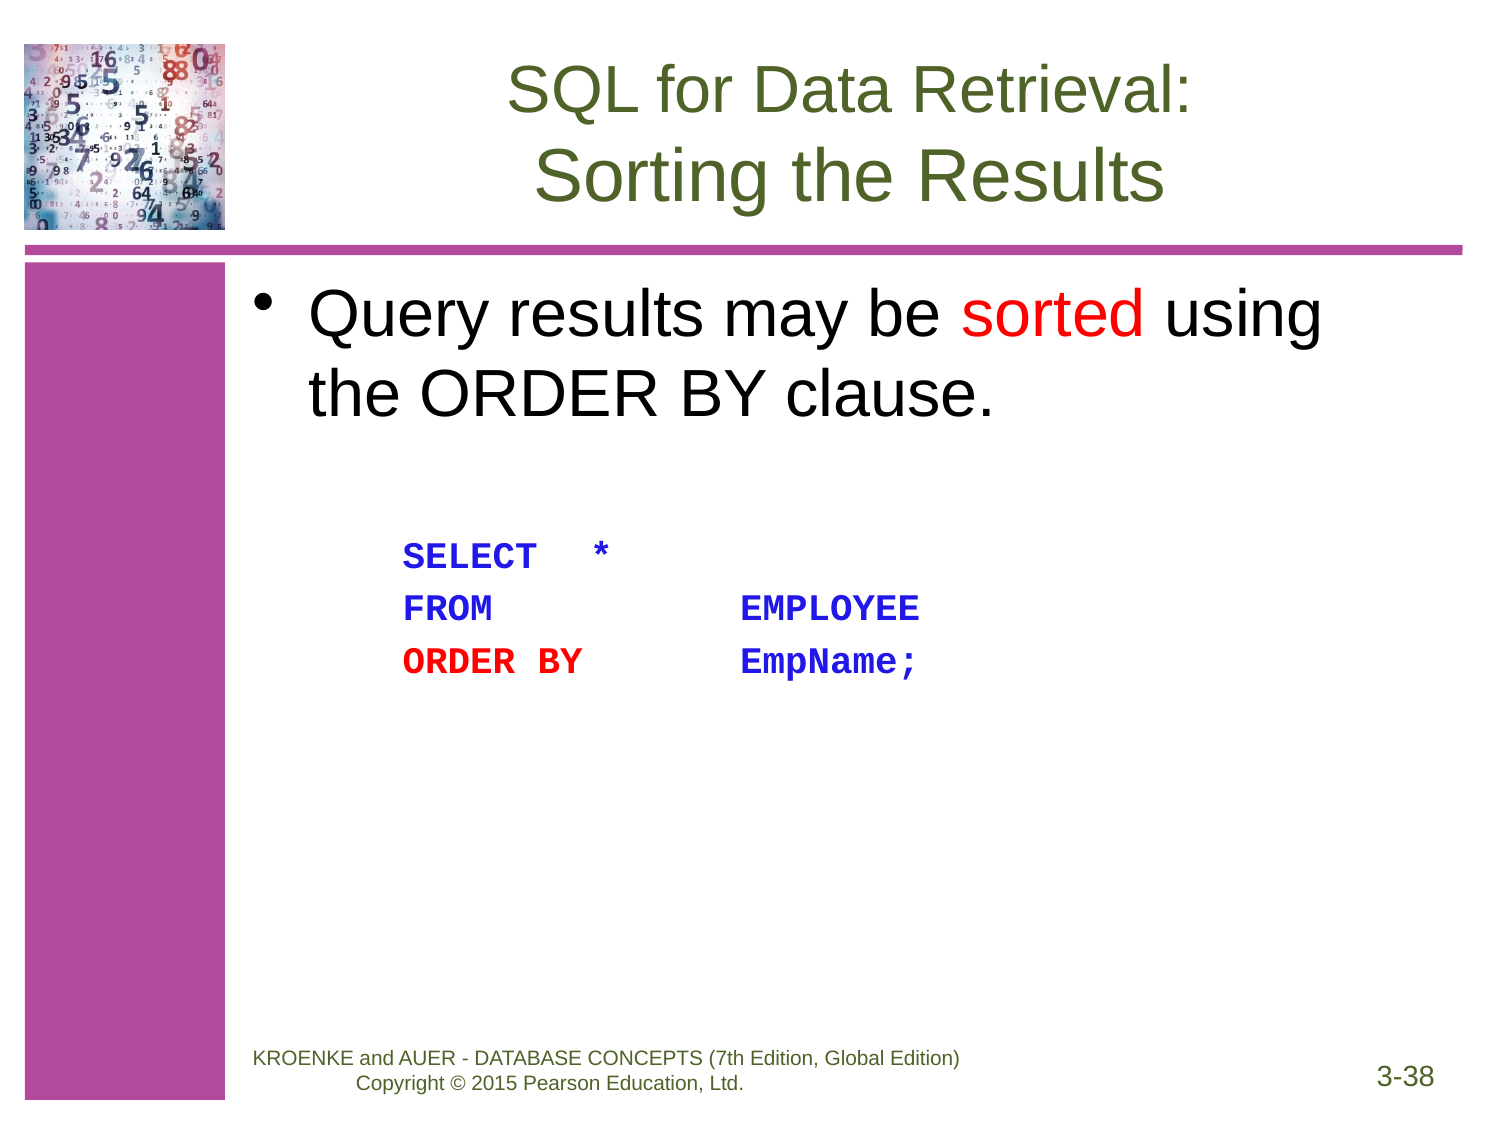

# SQL for Data Retrieval: Sorting the Results
Query results may be sorted using the ORDER BY clause.

SELECT 	*
FROM 		EMPLOYEE
ORDER BY 	EmpName;
KROENKE and AUER - DATABASE CONCEPTS (7th Edition, Global Edition)                                      Copyright © 2015 Pearson Education, Ltd.
3-38